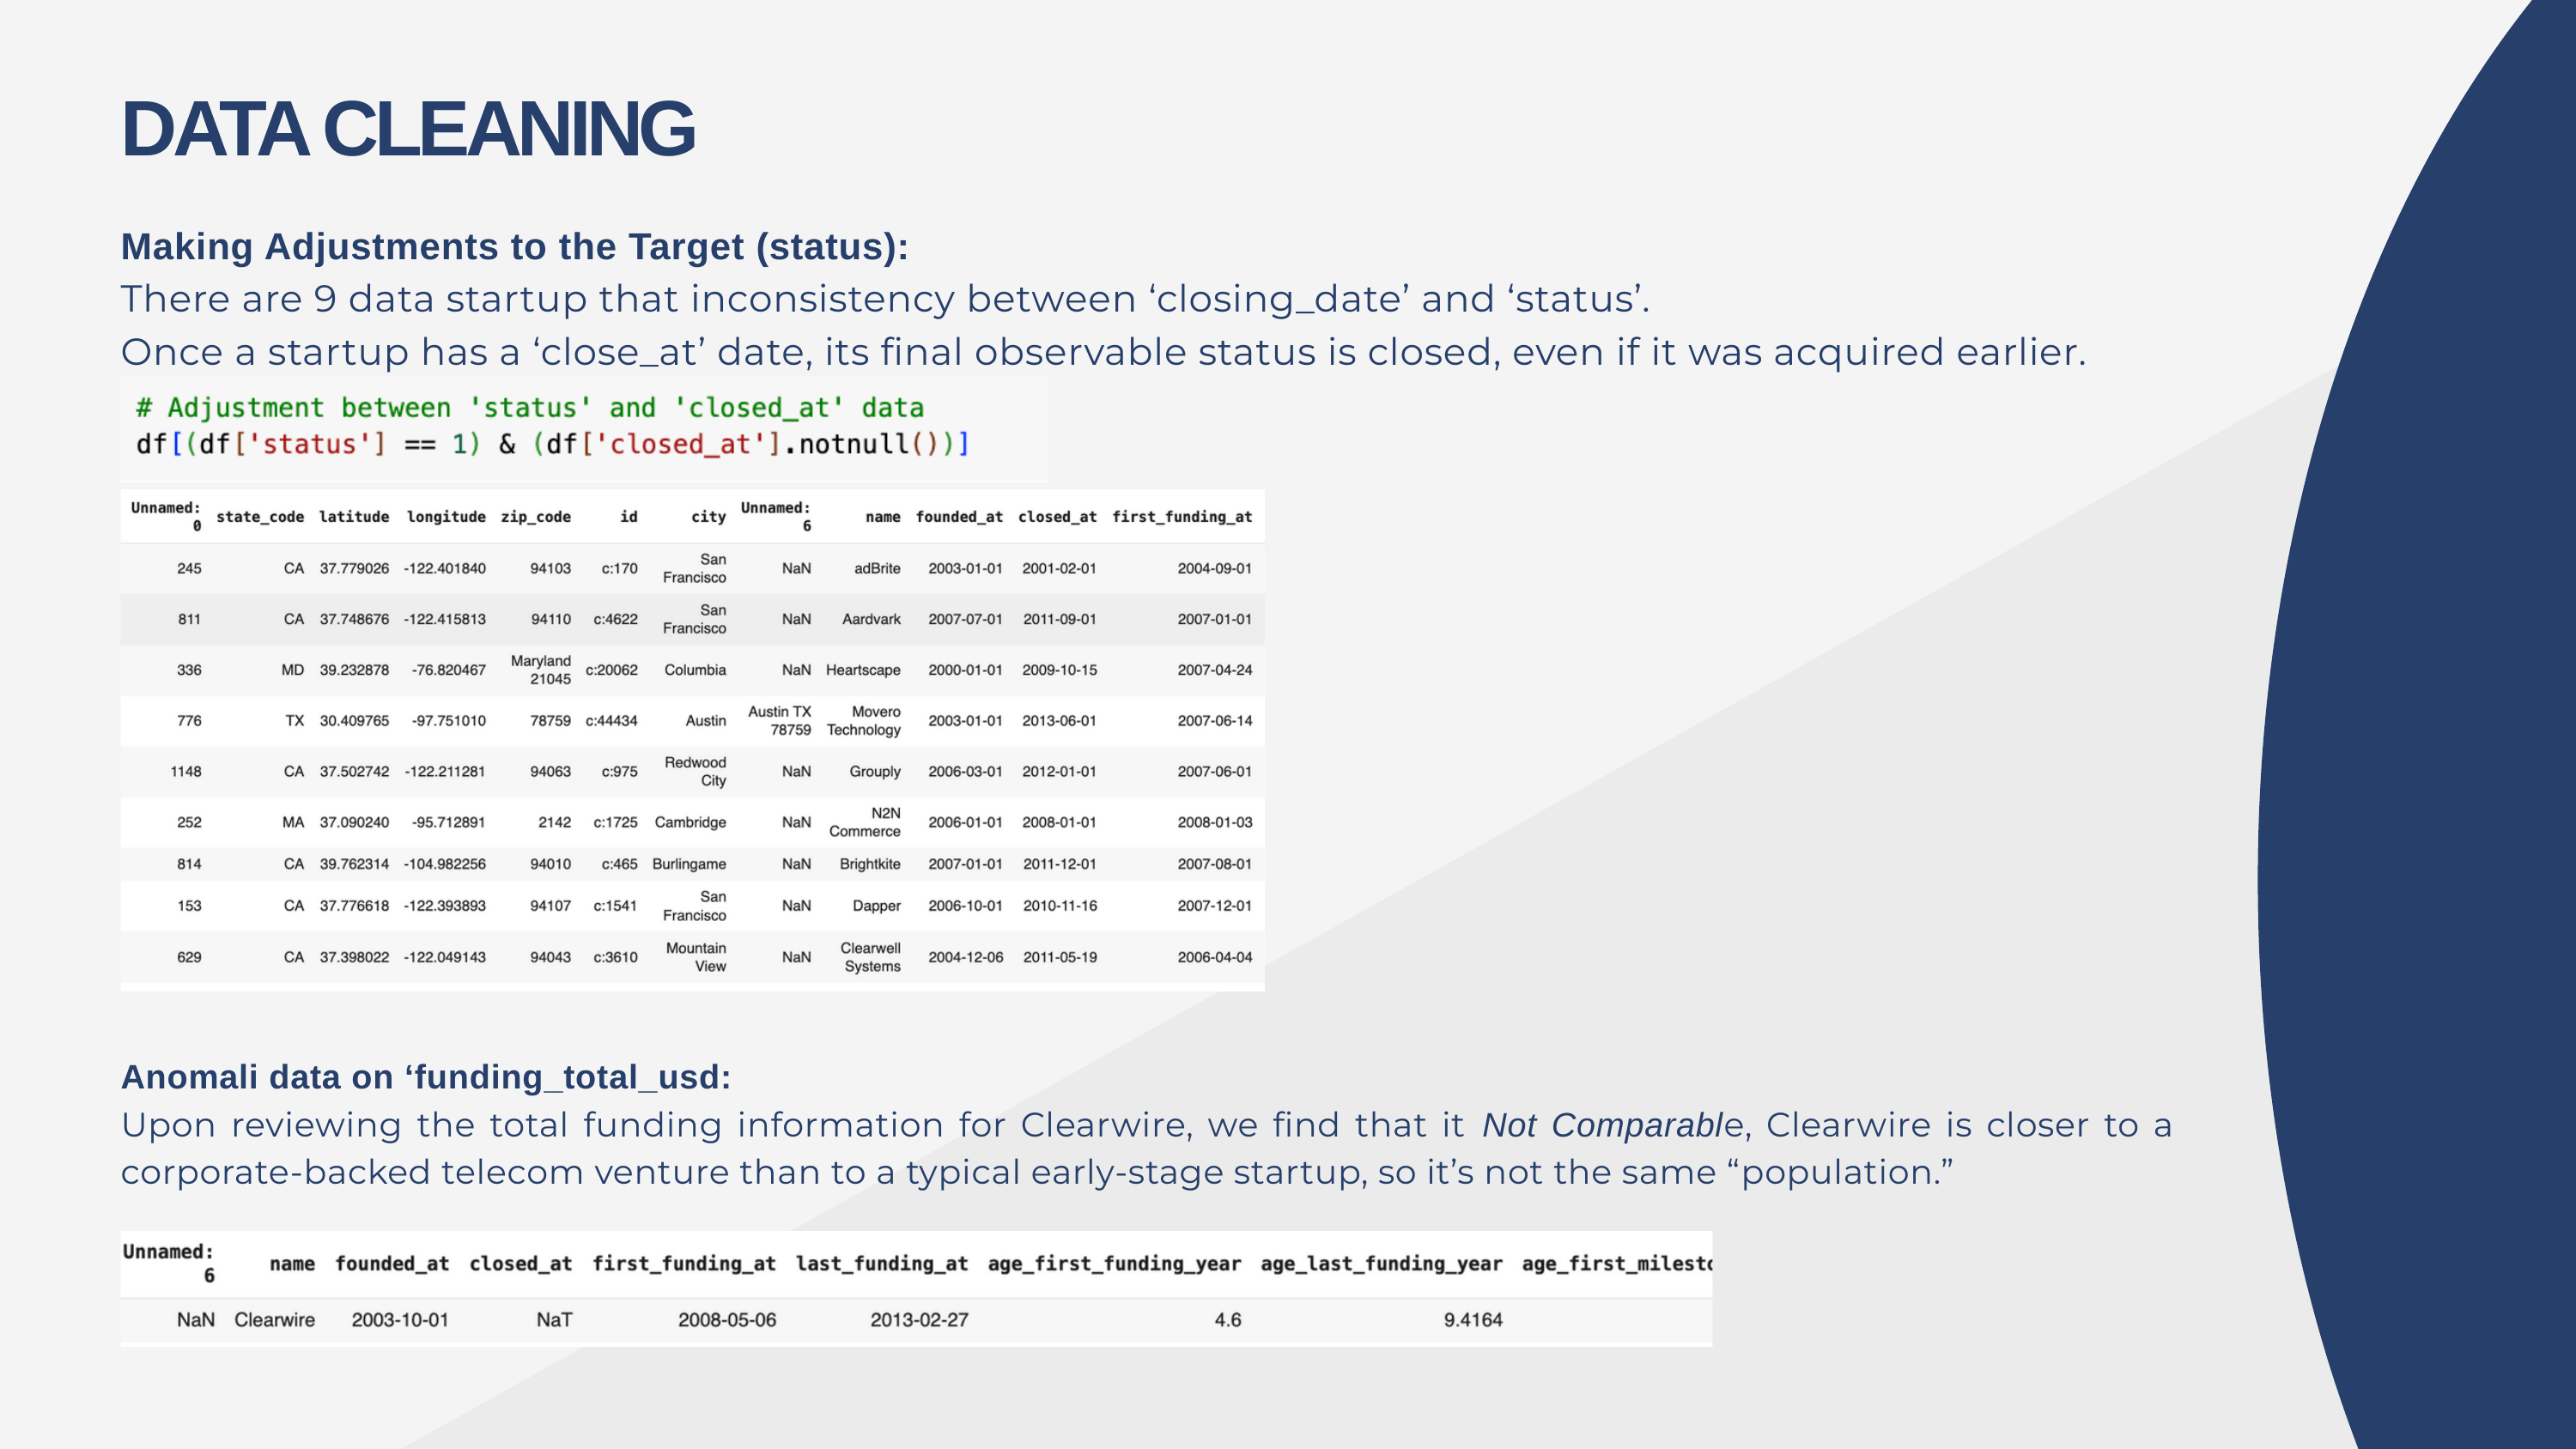

DATA CLEANING
Making Adjustments to the Target (status):
There are 9 data startup that inconsistency between ‘closing_date’ and ‘status’.
Once a startup has a ‘close_at’ date, its final observable status is closed, even if it was acquired earlier.

Anomali data on ‘funding_total_usd:
Upon reviewing the total funding information for Clearwire, we find that it Not Comparable, Clearwire is closer to a corporate-backed telecom venture than to a typical early-stage startup, so it’s not the same “population.”